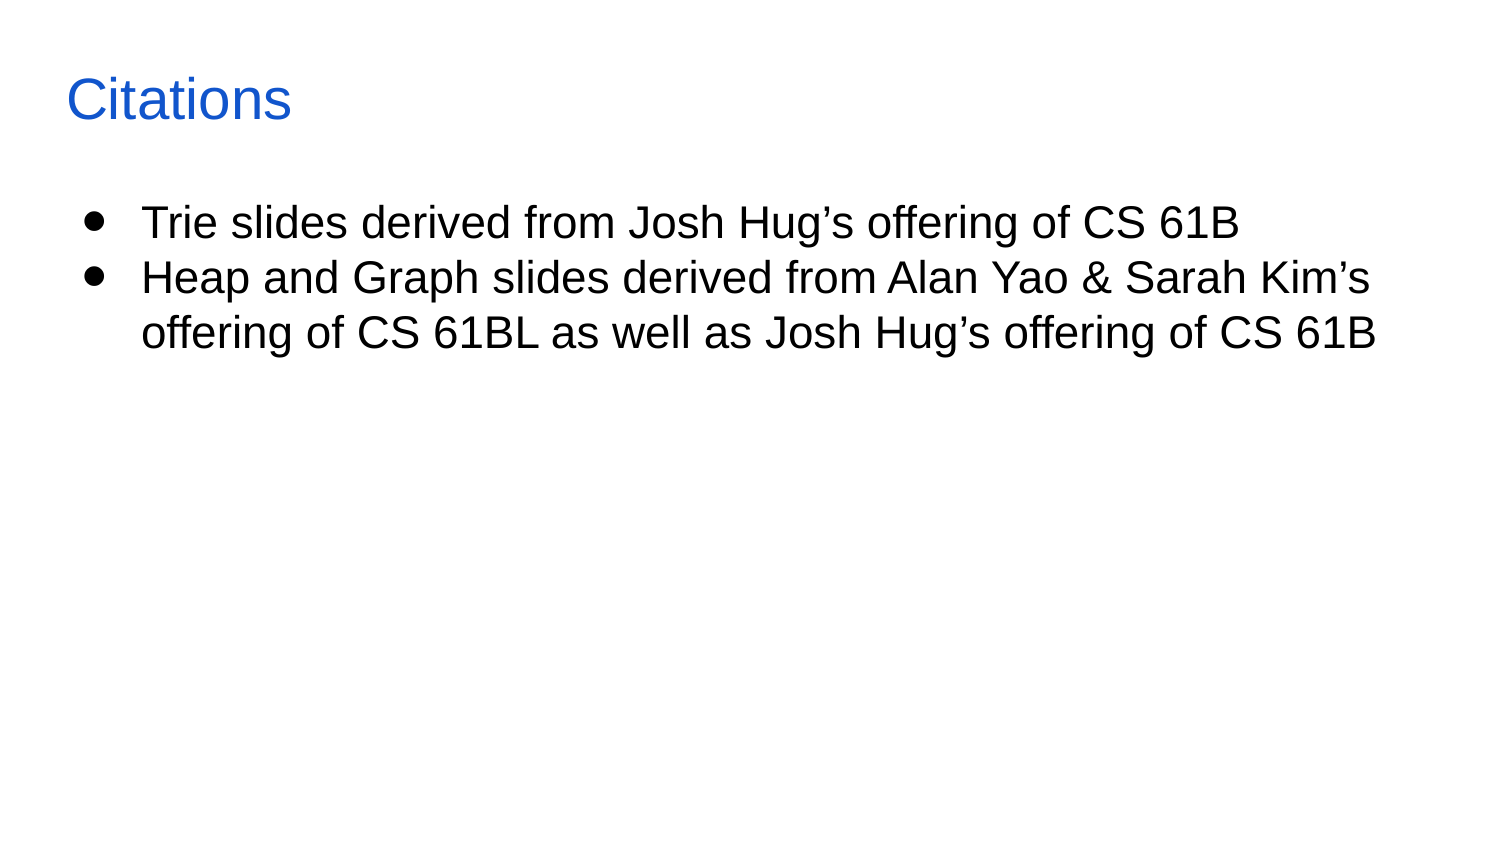

# Citations
Trie slides derived from Josh Hug’s offering of CS 61B
Heap and Graph slides derived from Alan Yao & Sarah Kim’s offering of CS 61BL as well as Josh Hug’s offering of CS 61B